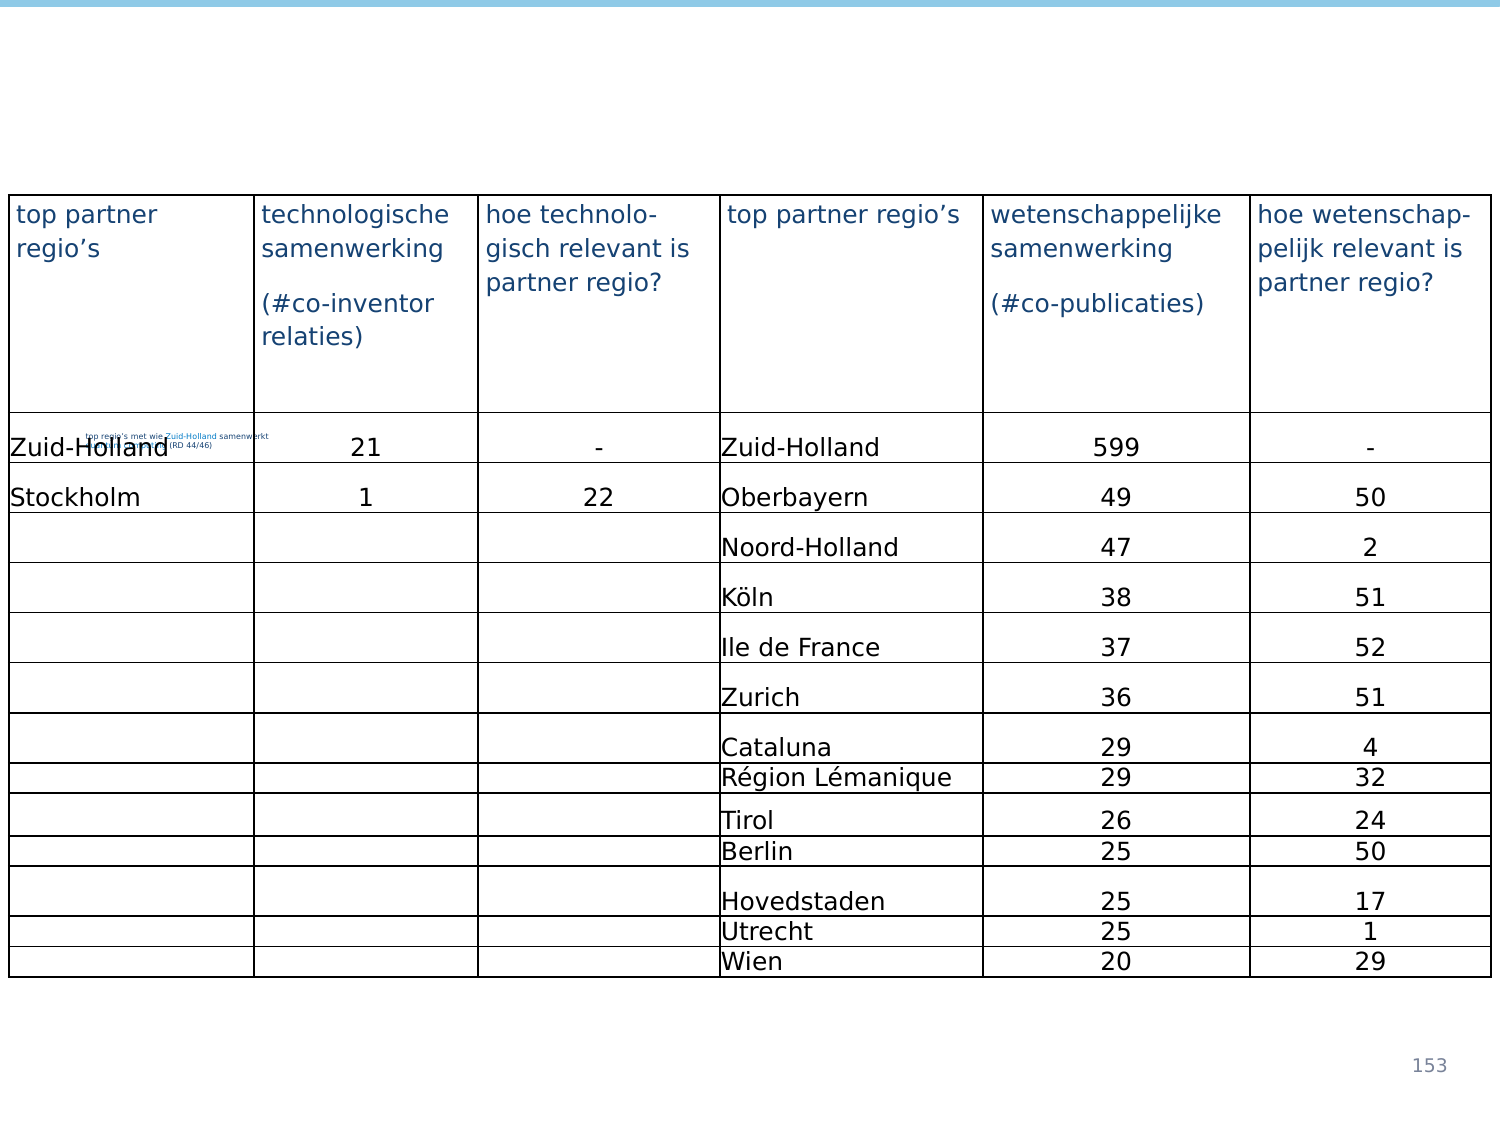

| top partner regio’s | technologische samenwerking (#co-inventor relaties) | hoe technolo-gisch relevant is partner regio? | top partner regio’s | wetenschappelijke samenwerking (#co-publicaties) | hoe wetenschap-pelijk relevant is partner regio? |
| --- | --- | --- | --- | --- | --- |
| Zuid-Holland | 21 | - | Zuid-Holland | 599 | - |
| Stockholm | 1 | 22 | Oberbayern | 49 | 50 |
|  |  |  | Noord-Holland | 47 | 2 |
|  |  |  | Köln | 38 | 51 |
|  |  |  | Ile de France | 37 | 52 |
|  |  |  | Zurich | 36 | 51 |
|  |  |  | Cataluna | 29 | 4 |
|  |  |  | Région Lémanique | 29 | 32 |
|  |  |  | Tirol | 26 | 24 |
|  |  |  | Berlin | 25 | 50 |
|  |  |  | Hovedstaden | 25 | 17 |
|  |  |  | Utrecht | 25 | 1 |
|  |  |  | Wien | 20 | 29 |
# top regio’s met wie Zuid-Holland samenwerkt quantum computing (RD 44/46)

153